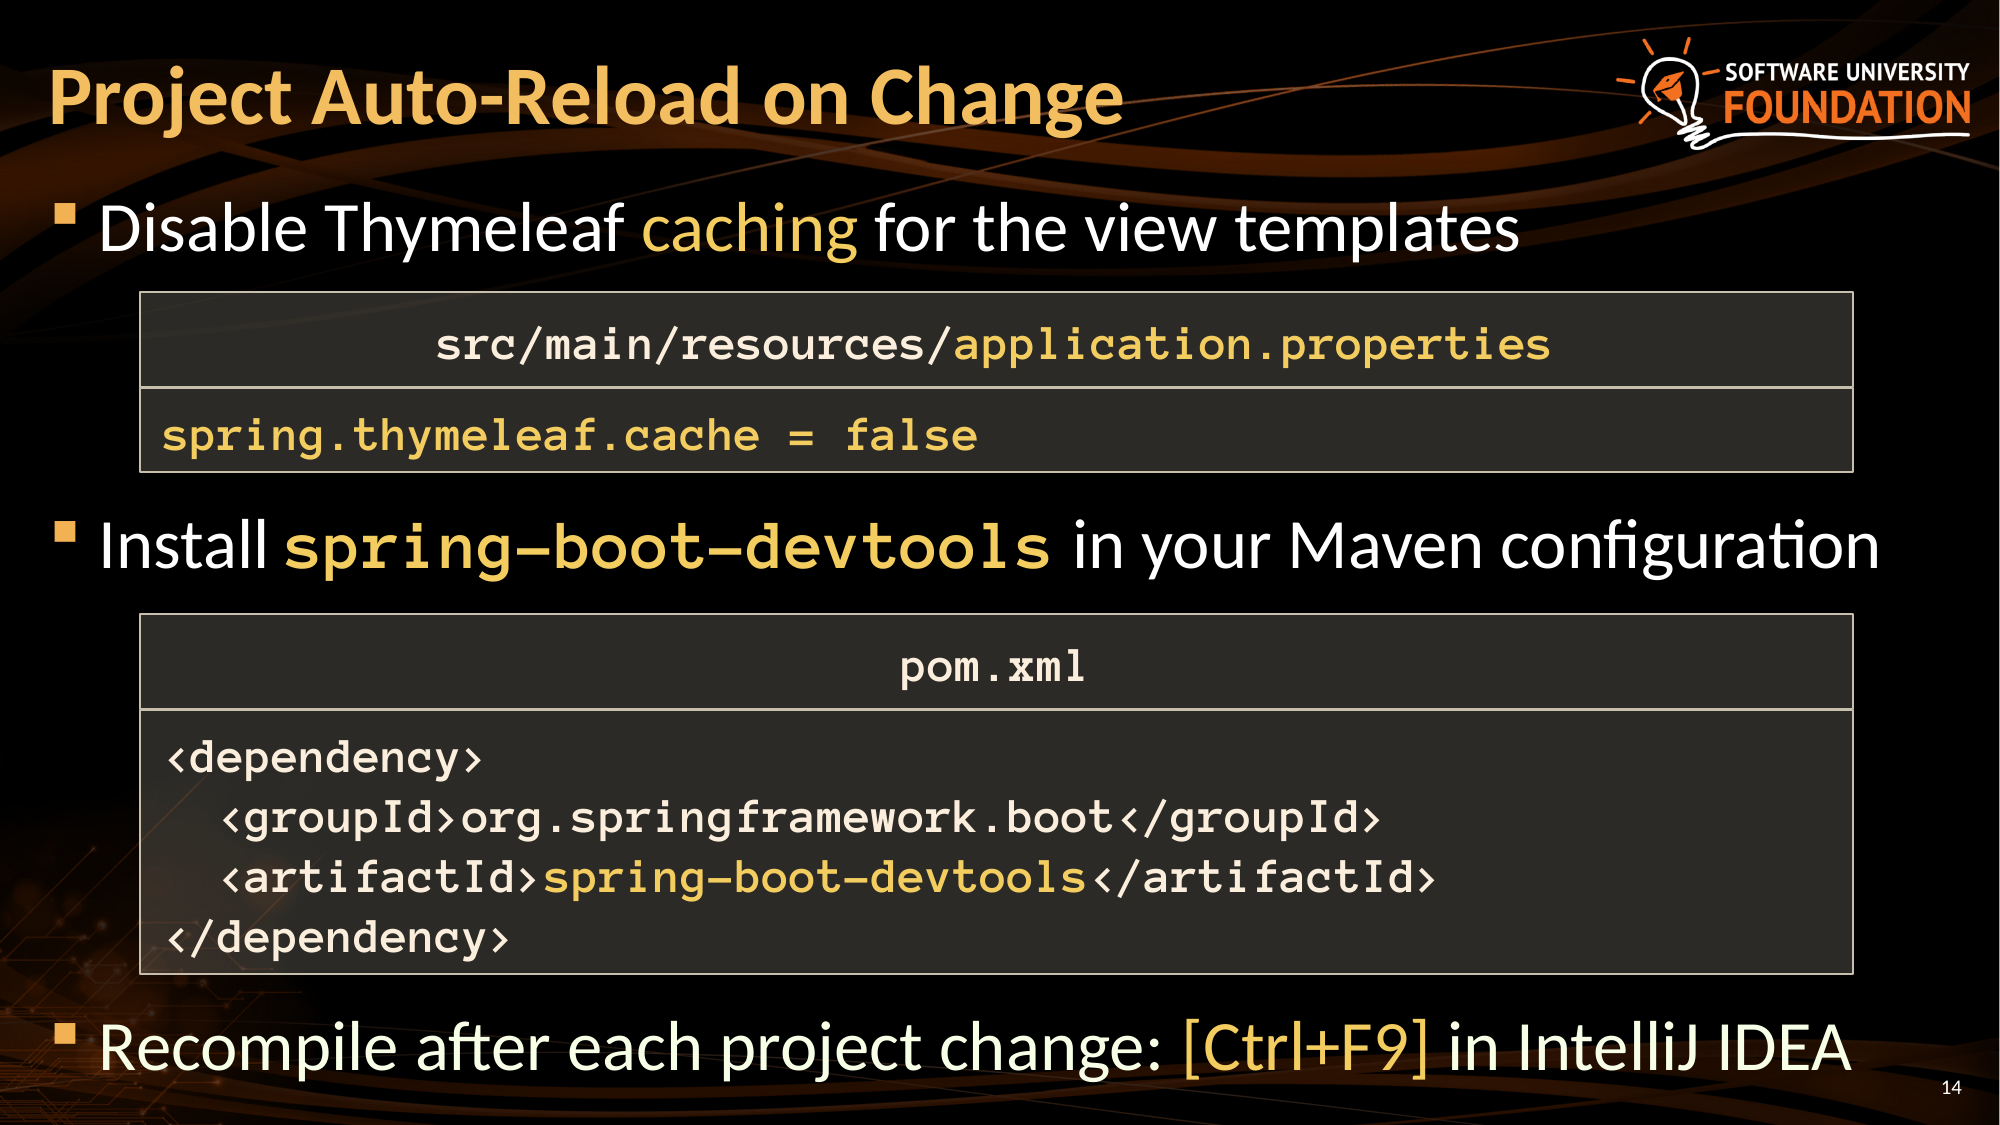

# Project Auto-Reload on Change
Disable Thymeleaf caching for the view templates

Install spring-boot-devtools in your Maven configuration

Recompile after each project change: [Ctrl+F9] in IntelliJ IDEA
src/main/resources/application.properties
spring.thymeleaf.cache = false
pom.xml
<dependency>
  <groupId>org.springframework.boot</groupId>
  <artifactId>spring-boot-devtools</artifactId>
</dependency>
14